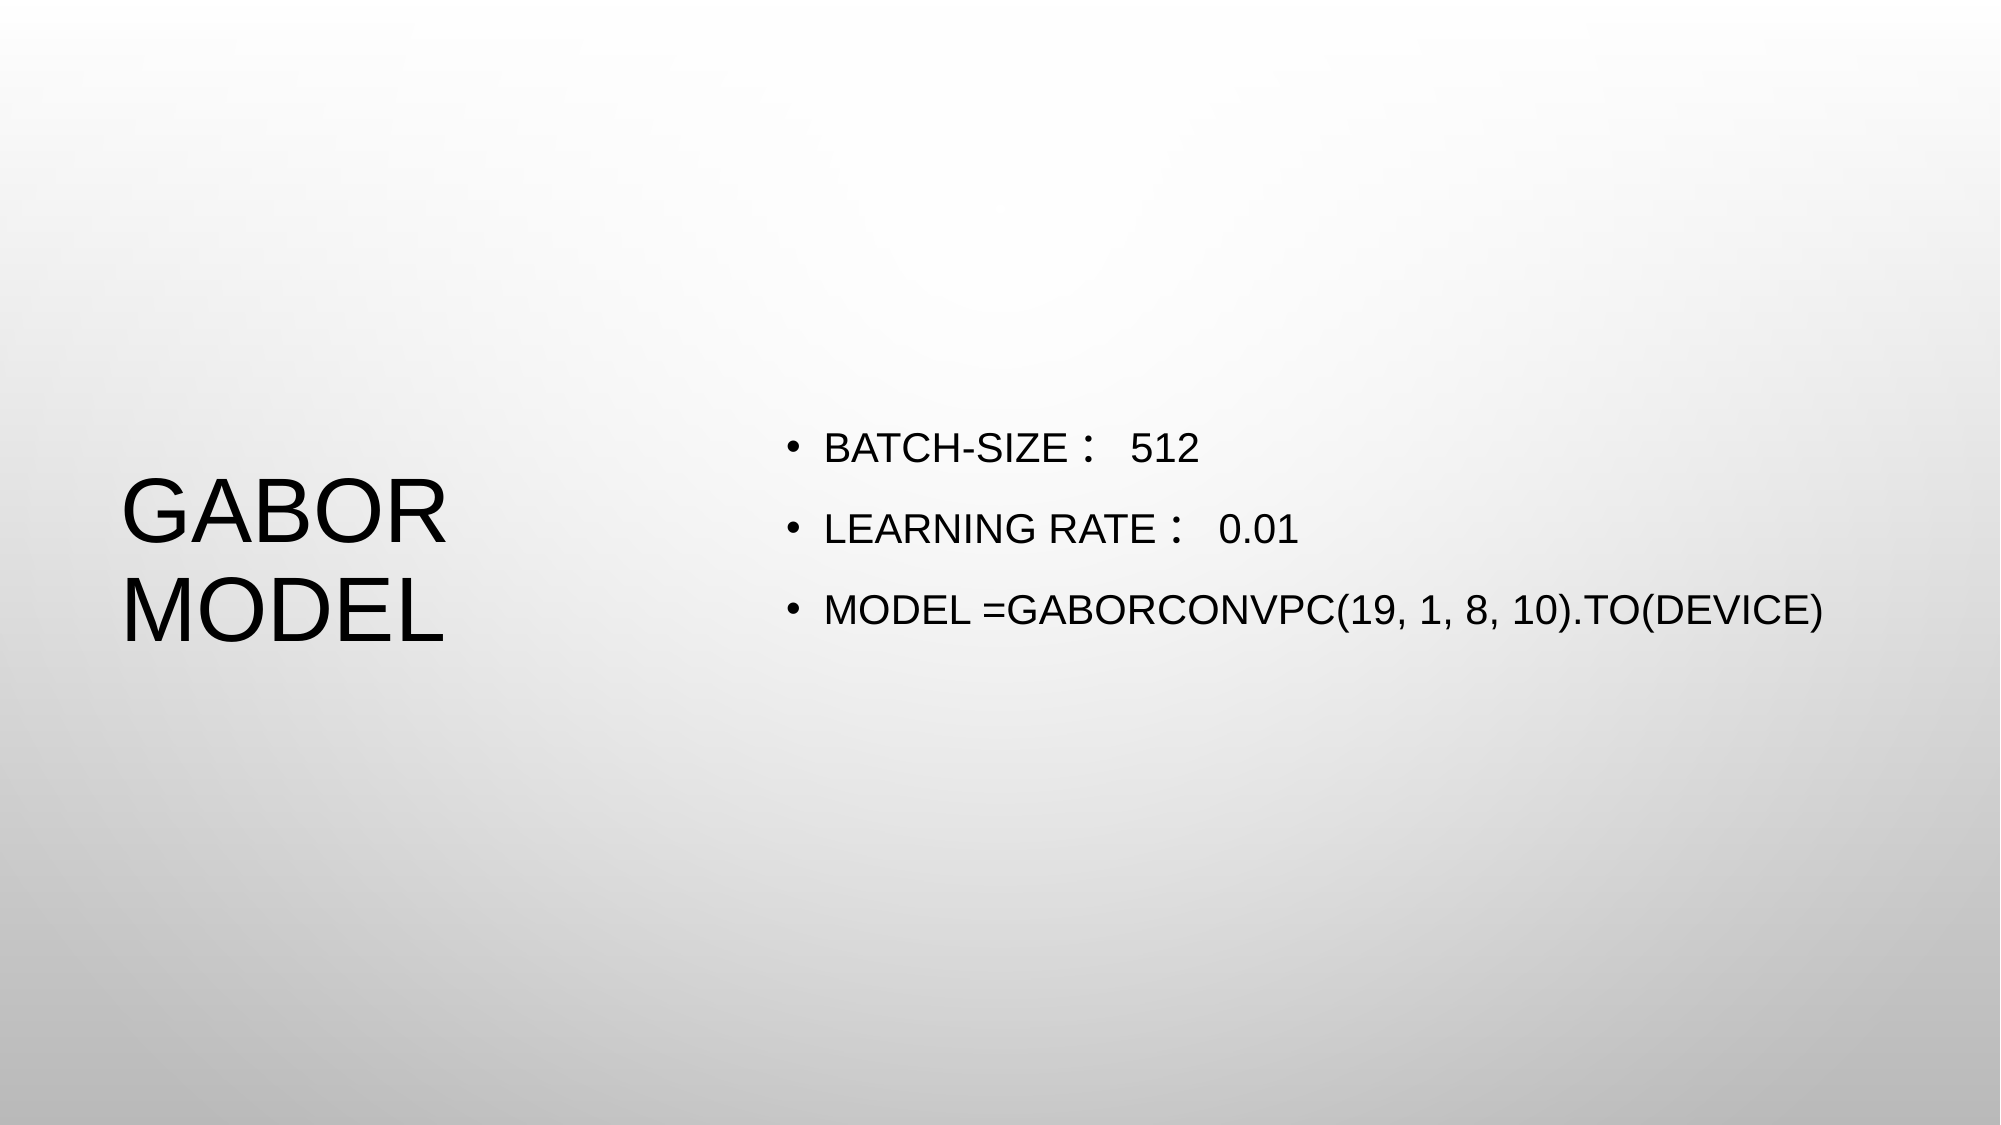

batch-size：512
learning rate：0.01
model =GaborConvPC(19, 1, 8, 10).to(device)

# Gabor Model